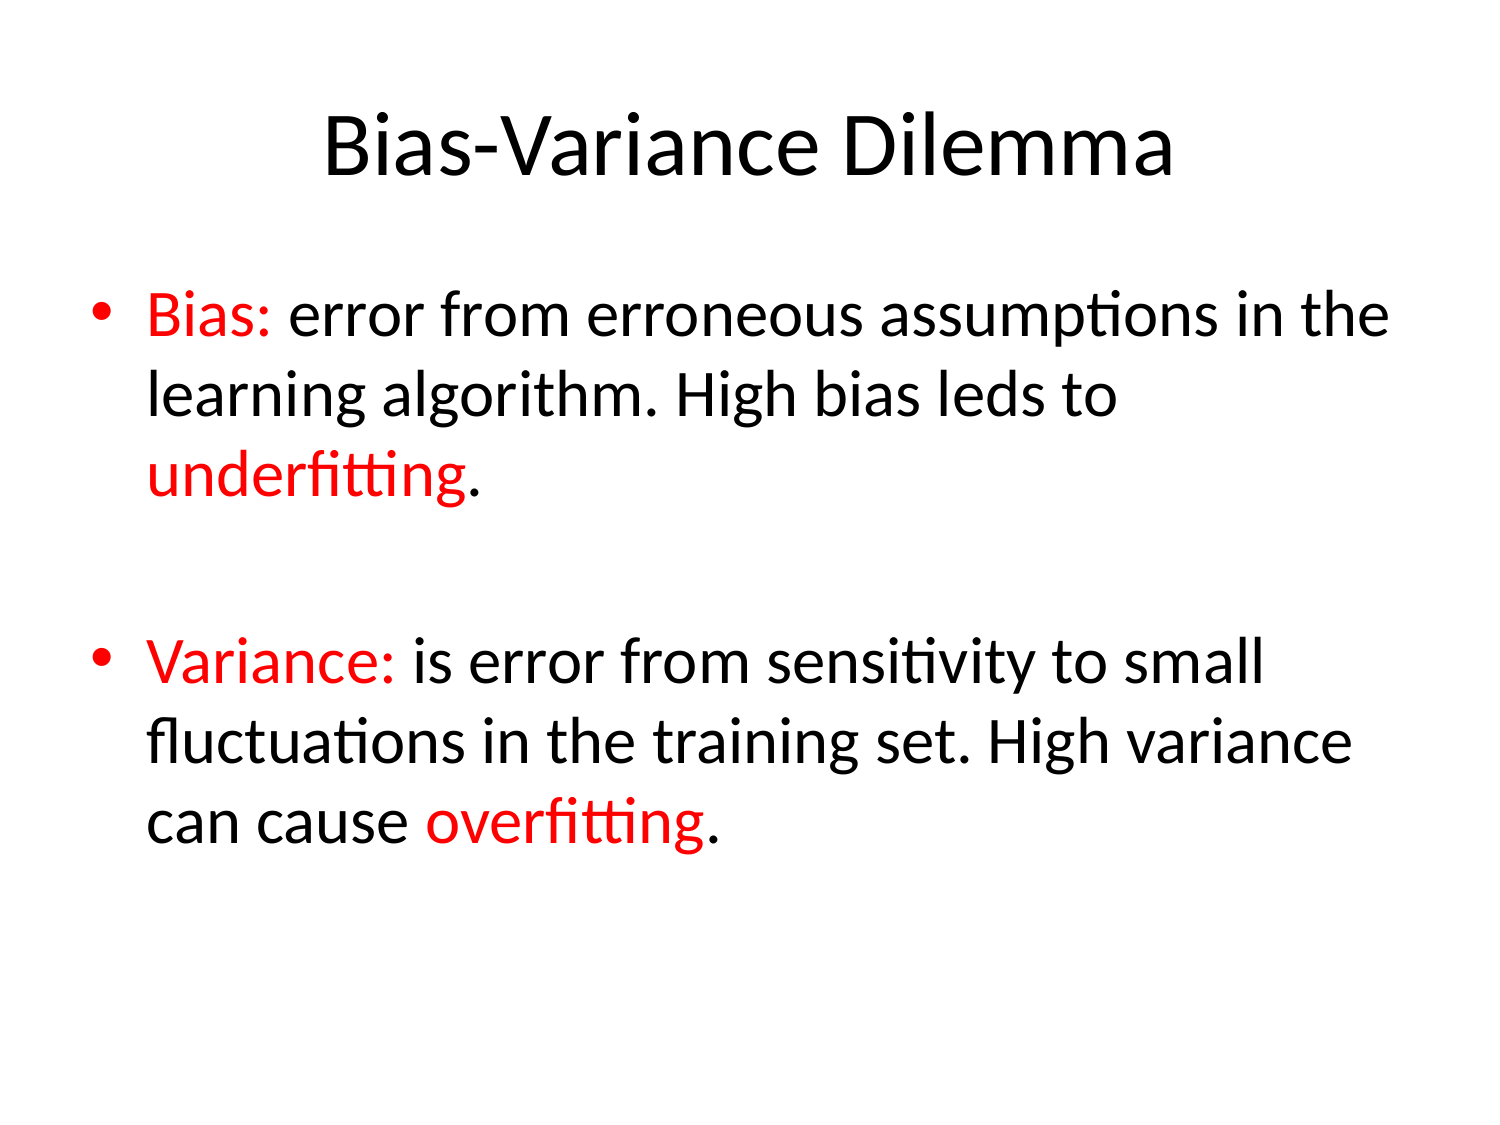

# Bias-Variance Dilemma
Bias: error from erroneous assumptions in the learning algorithm. High bias leds to underfitting.

Variance: is error from sensitivity to small fluctuations in the training set. High variance can cause overfitting.